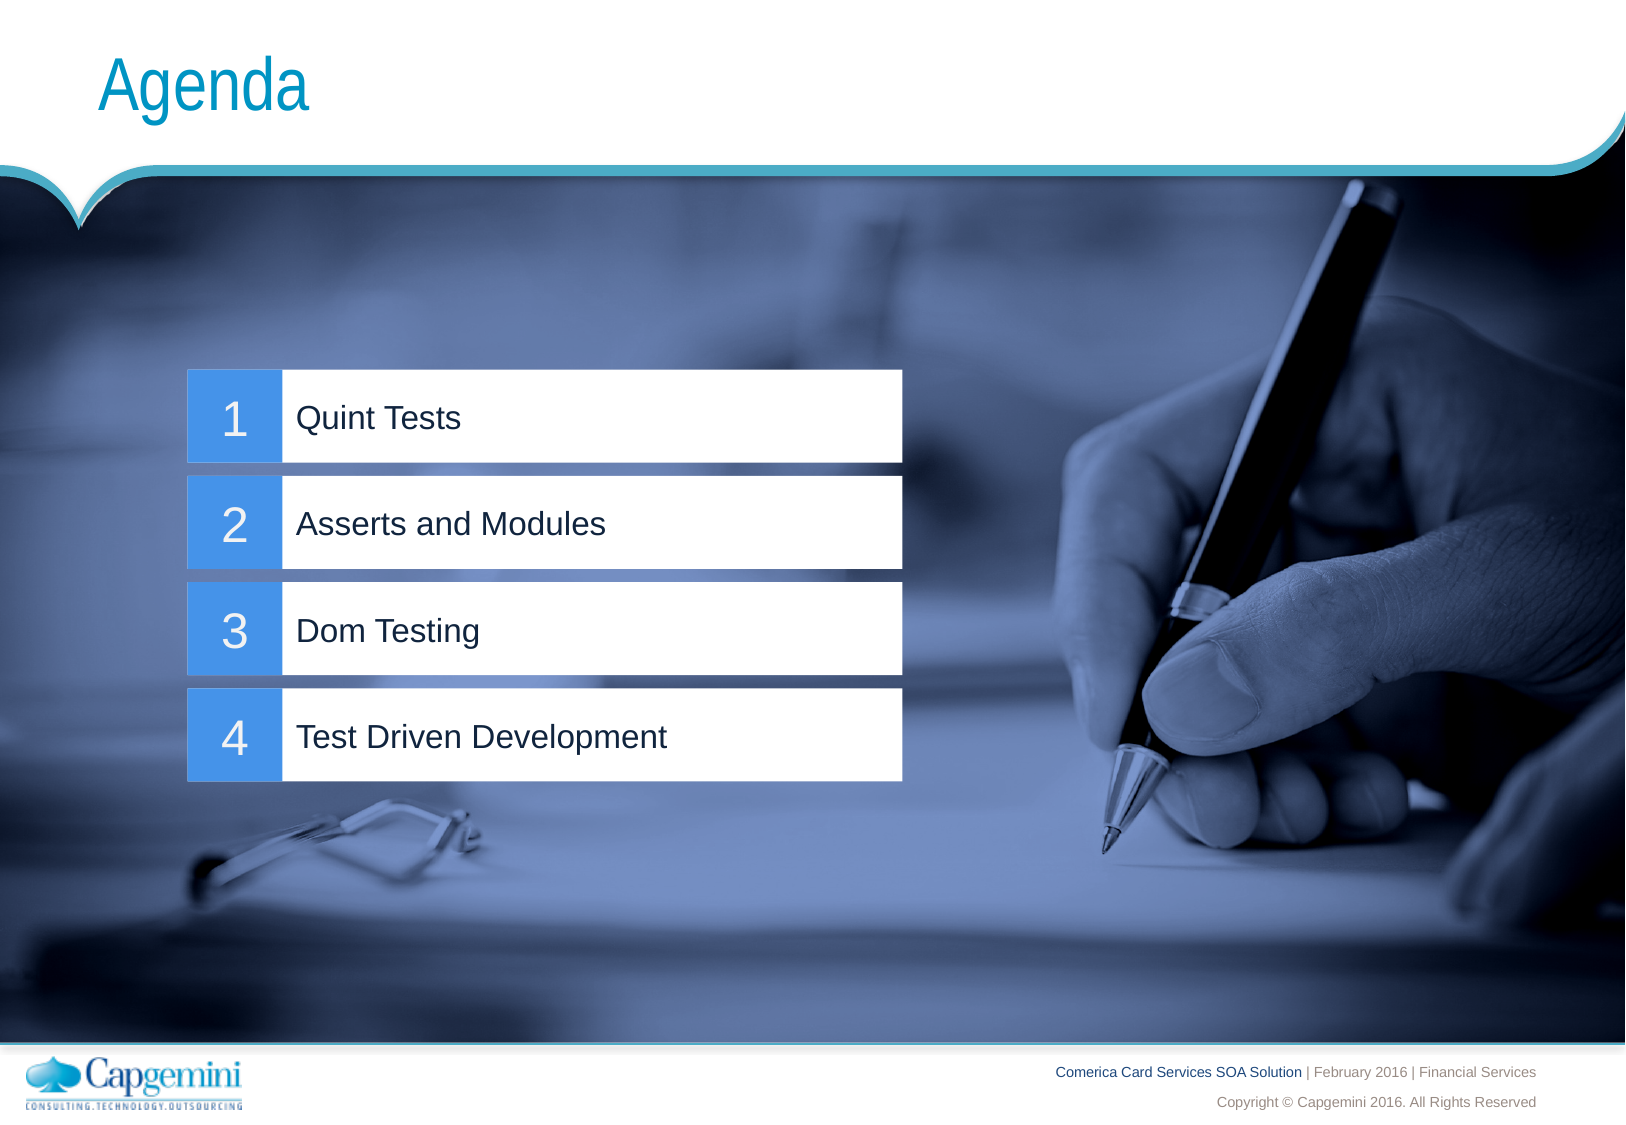

# Agenda
Quint Tests
1
Asserts and Modules
2

Dom Testing

3
Test Driven Development
4